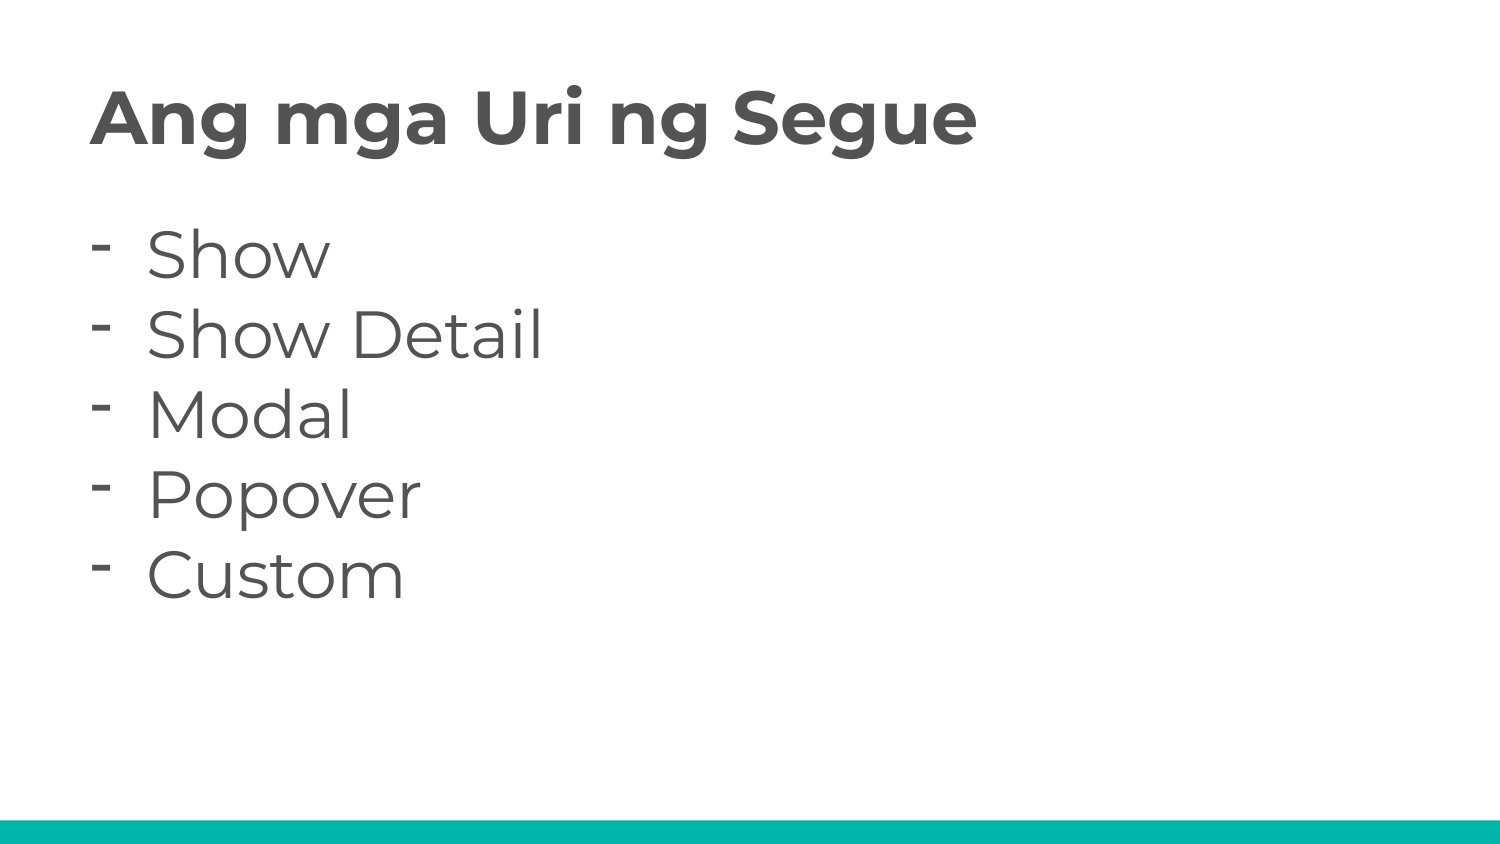

# Ang mga Uri ng Segue
Show
Show Detail
Modal
Popover
Custom